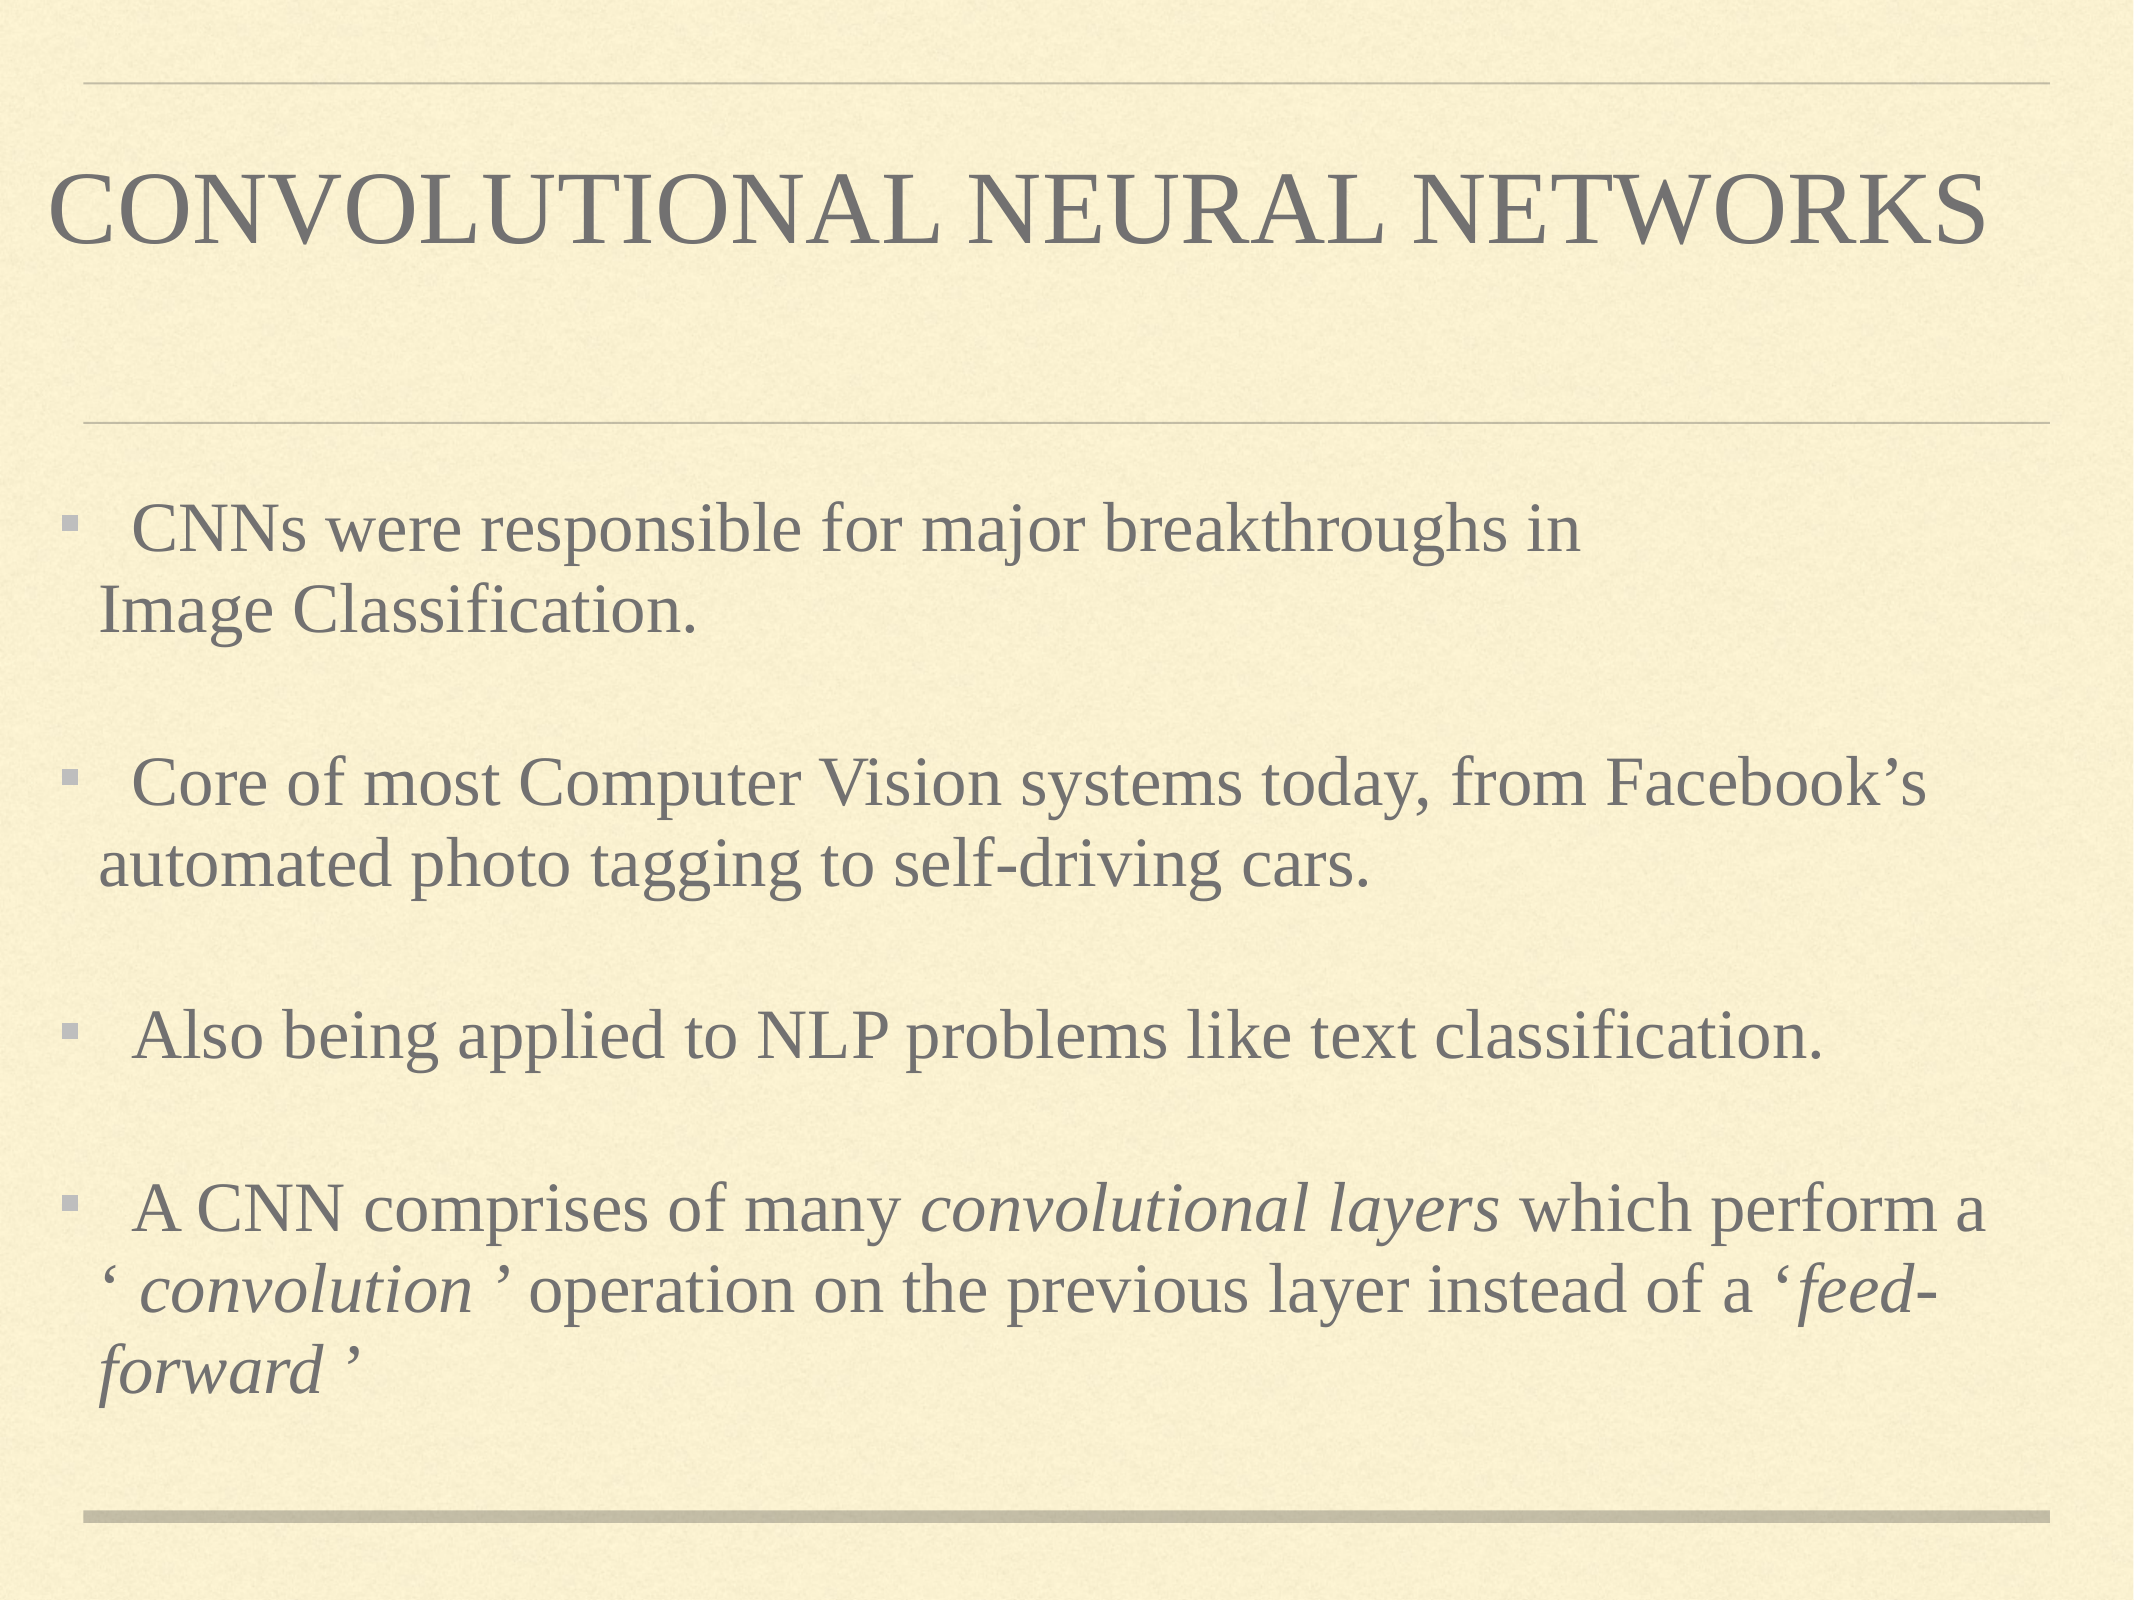

# CONVOLUTIONAL NEURAL NETWORKS
CNNs were responsible for major breakthroughs in
  Image Classification.
Core of most Computer Vision systems today, from Facebook’s
  automated photo tagging to self-driving cars.
Also being applied to NLP problems like text classification.
A CNN comprises of many convolutional layers which perform a
  ‘ convolution ’ operation on the previous layer instead of a ‘feed-
  forward ’